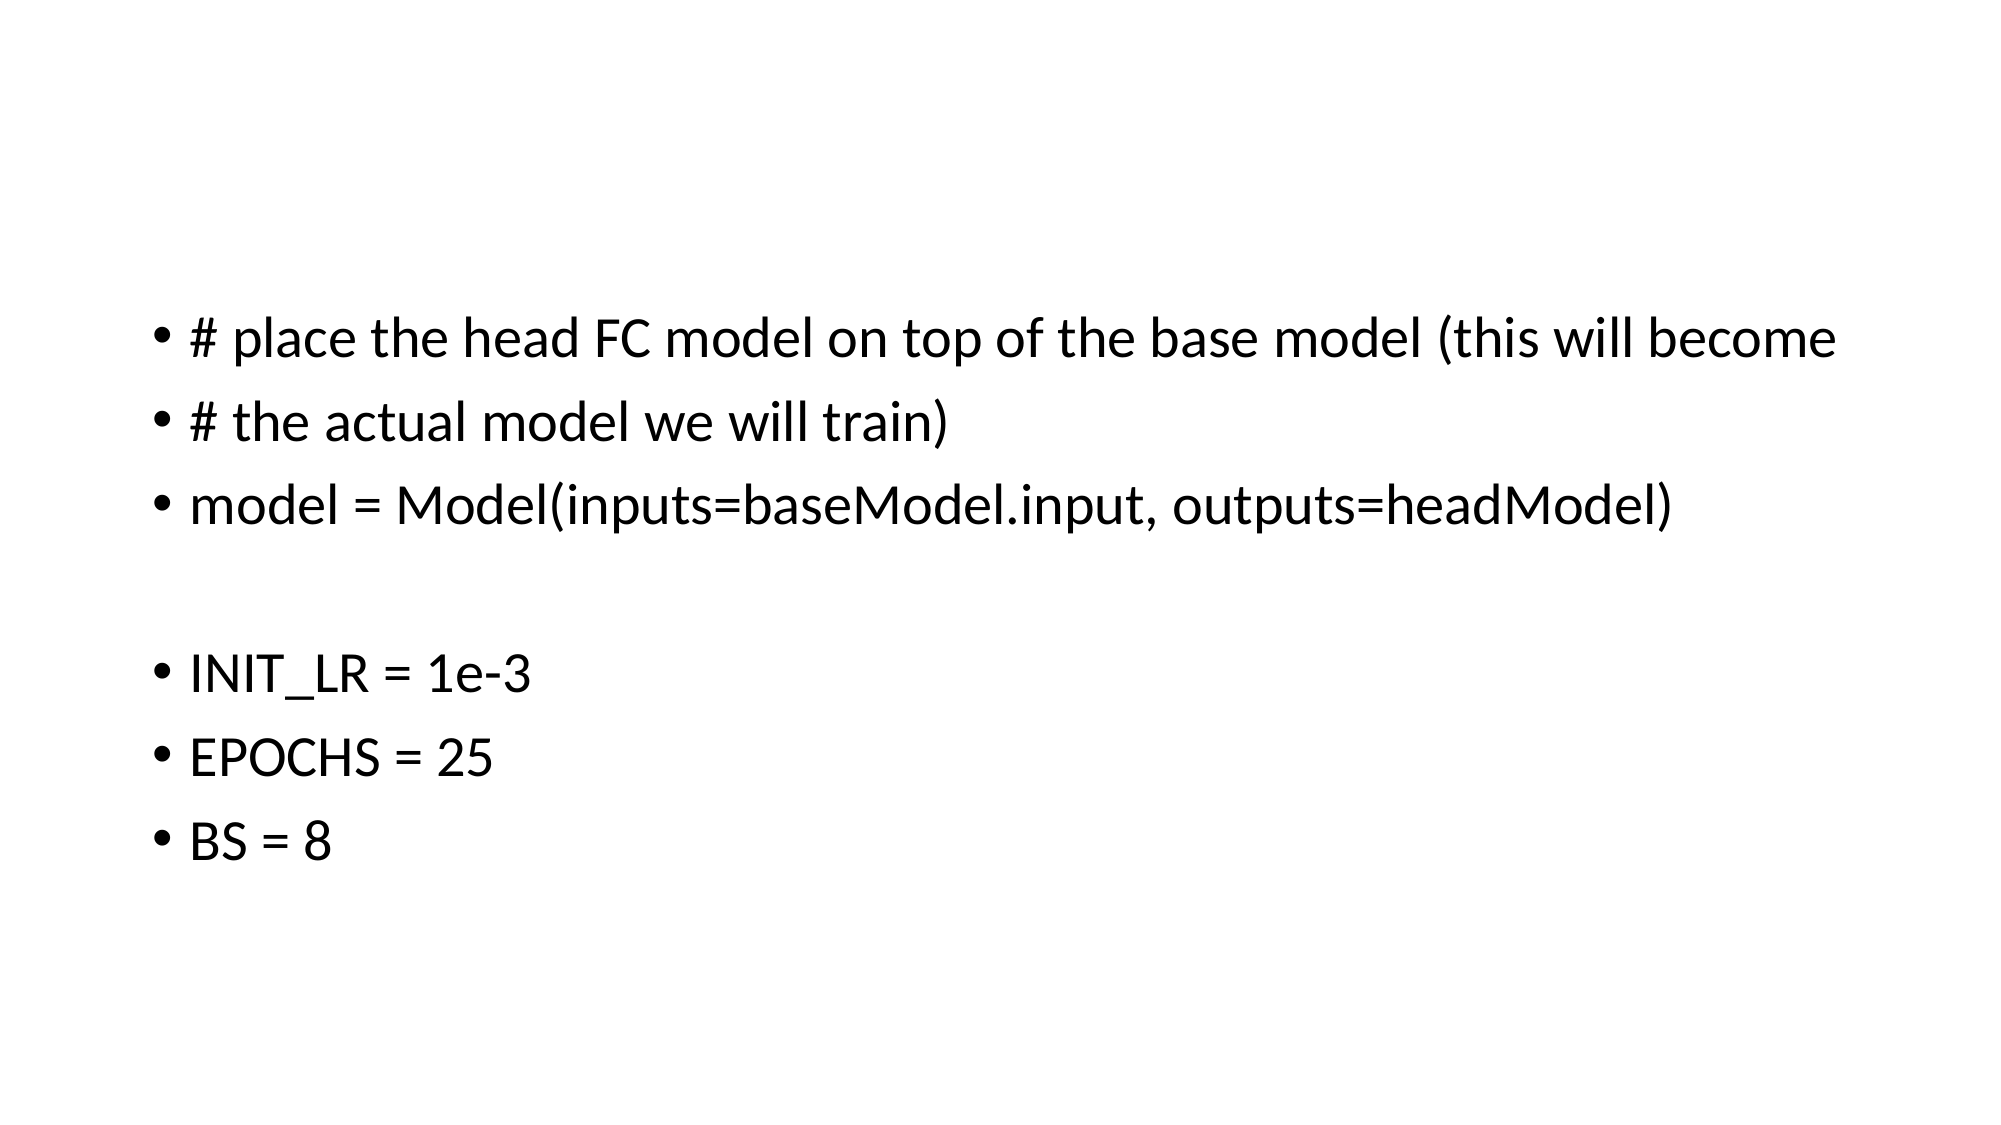

#
# place the head FC model on top of the base model (this will become
# the actual model we will train)
model = Model(inputs=baseModel.input, outputs=headModel)

INIT_LR = 1e-3
EPOCHS = 25
BS = 8